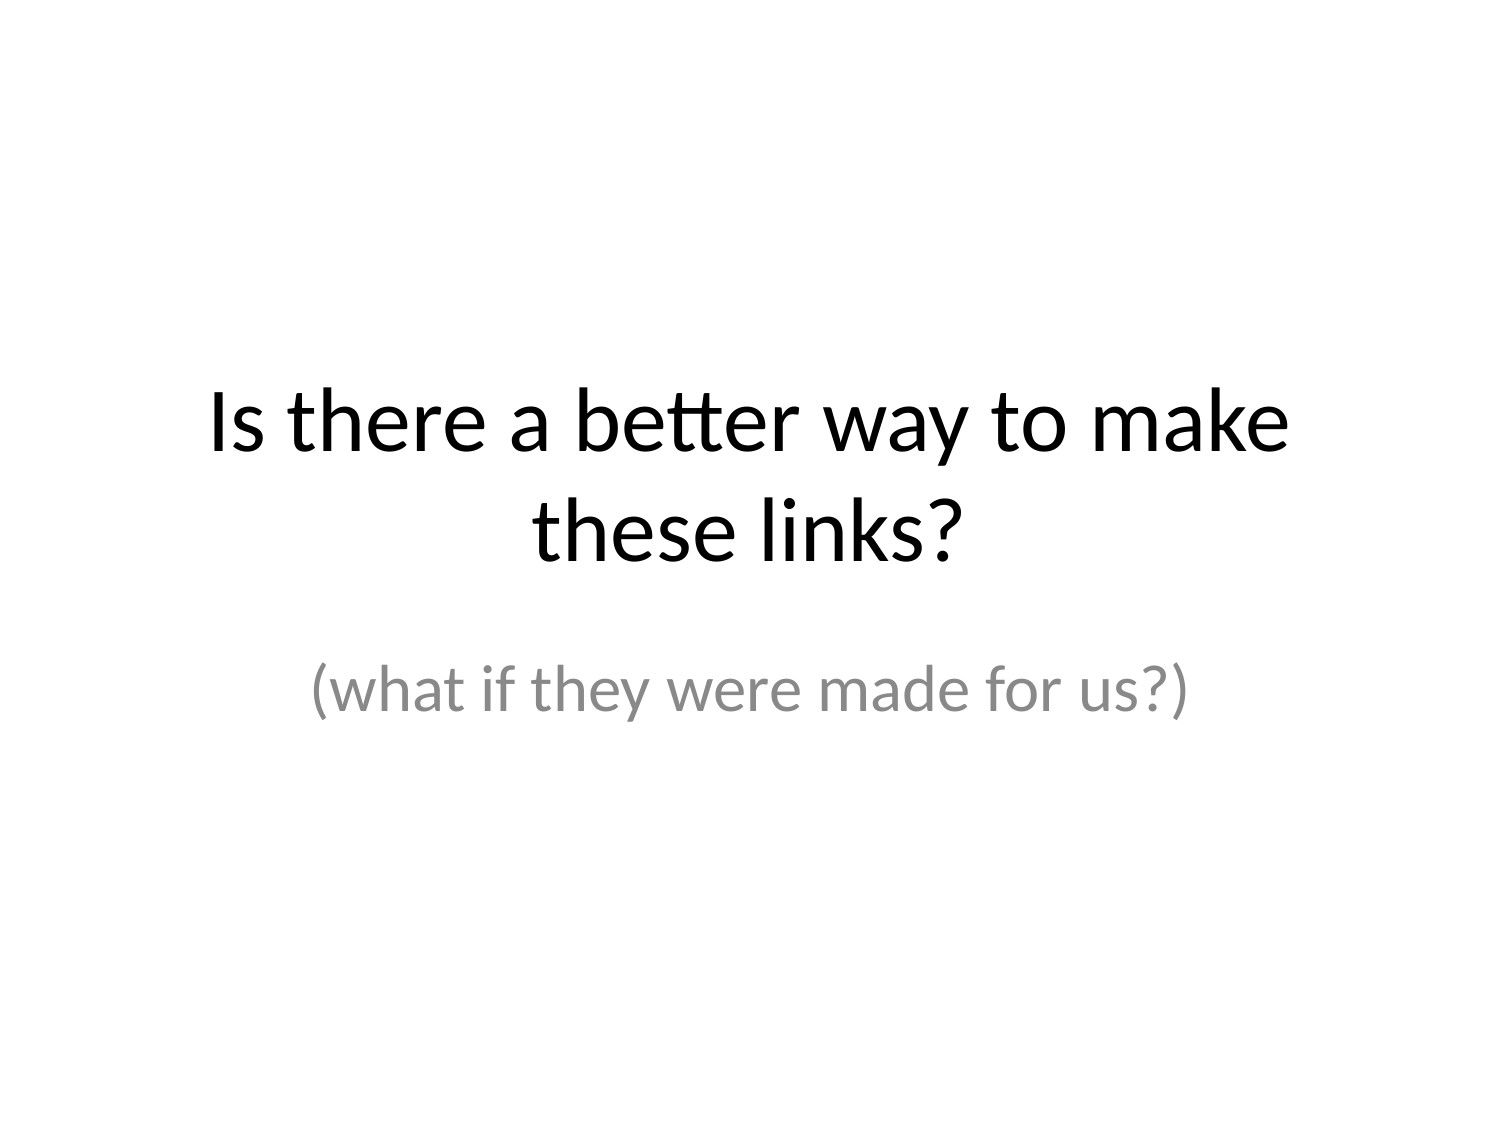

# Is there a better way to make these links?
(what if they were made for us?)